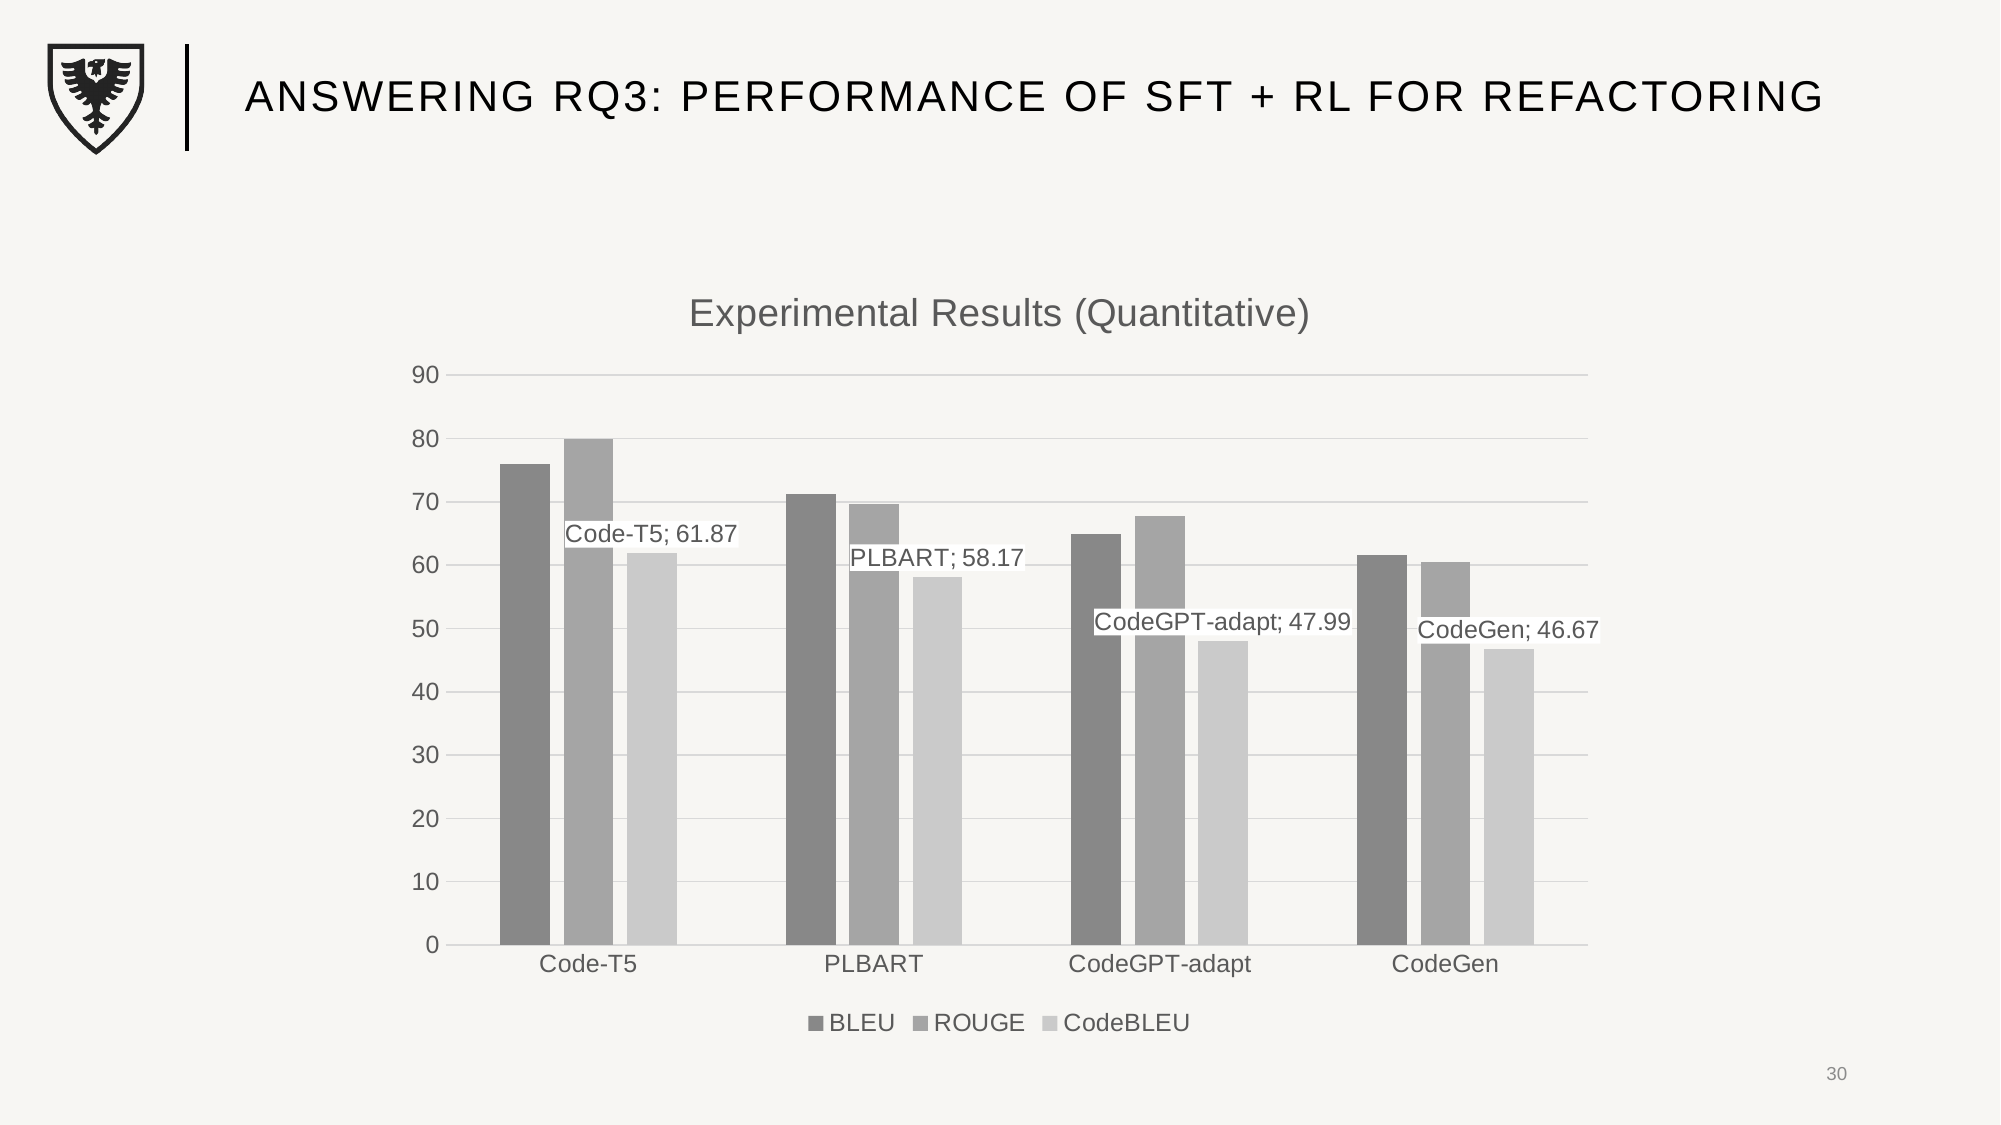

# Answering rq3: performance of sft + rL for refactoring

### Chart: Experimental Results (Quantitative)

| Category | BLEU | ROUGE | CodeBLEU |
|---|---|---|---|
| Code-T5 | 75.91 | 79.92 | 61.87 |
| PLBART | 71.2 | 69.68 | 58.17 |
| CodeGPT-adapt | 64.96 | 67.82 | 47.99 |
| CodeGen | 61.59 | 60.52 | 46.67 |
30